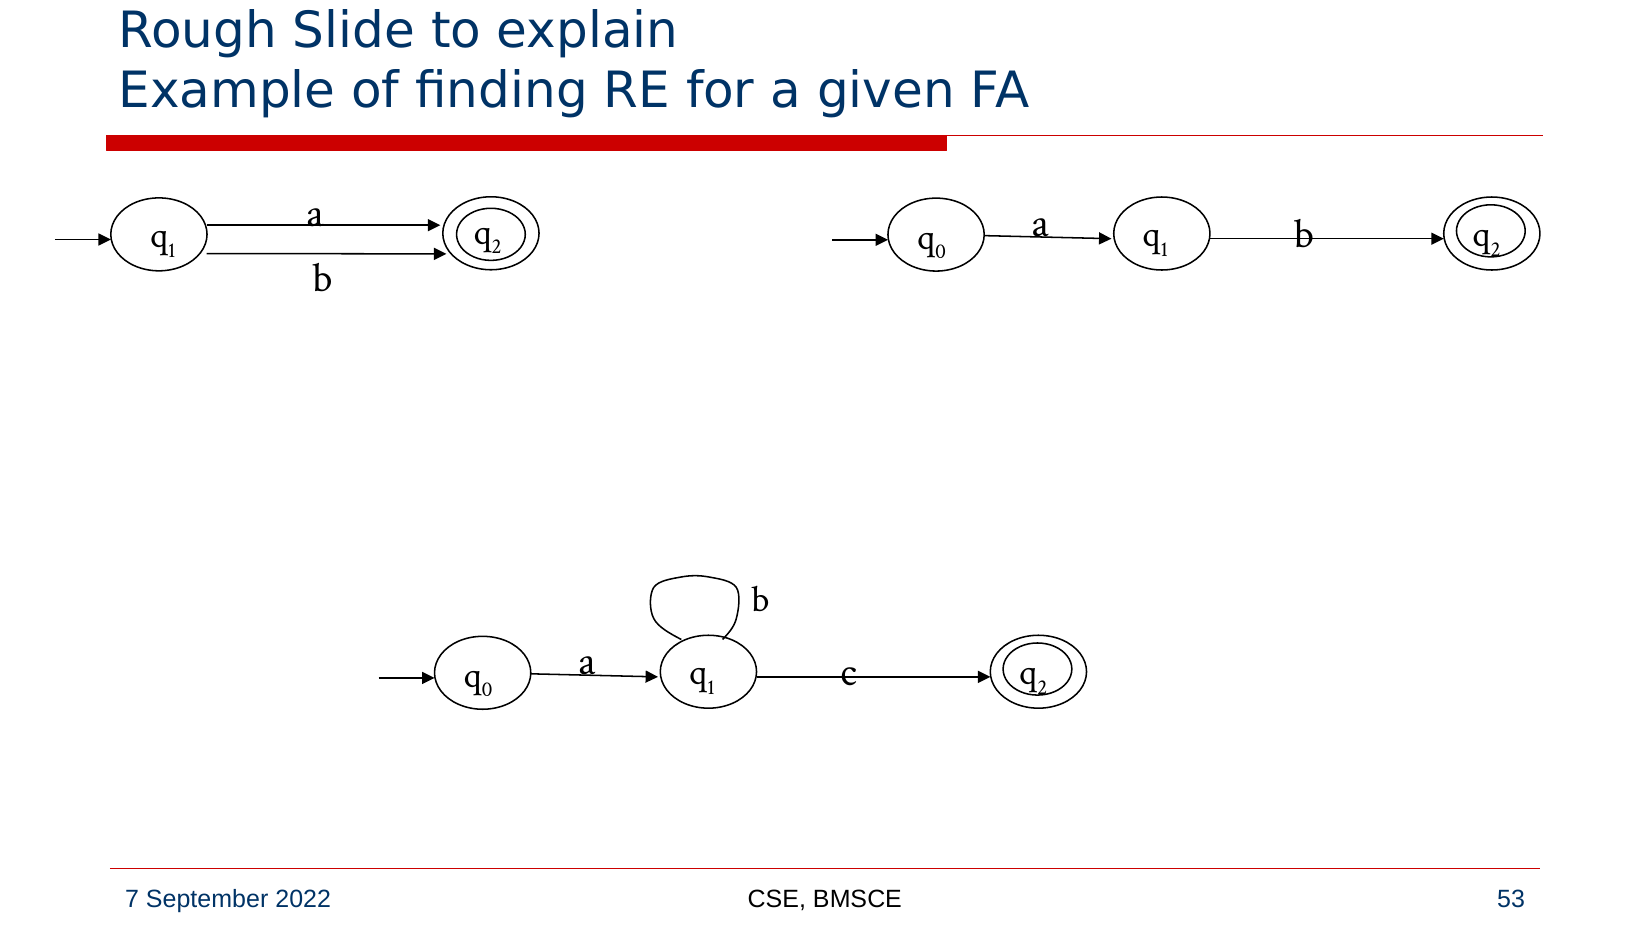

# Rough Slide to explain Example of finding RE for a given FA
a

q2
q1

b
a

b
q1
q2
q0

b

a

c
q1
q2
q0

CSE, BMSCE
53
7 September 2022